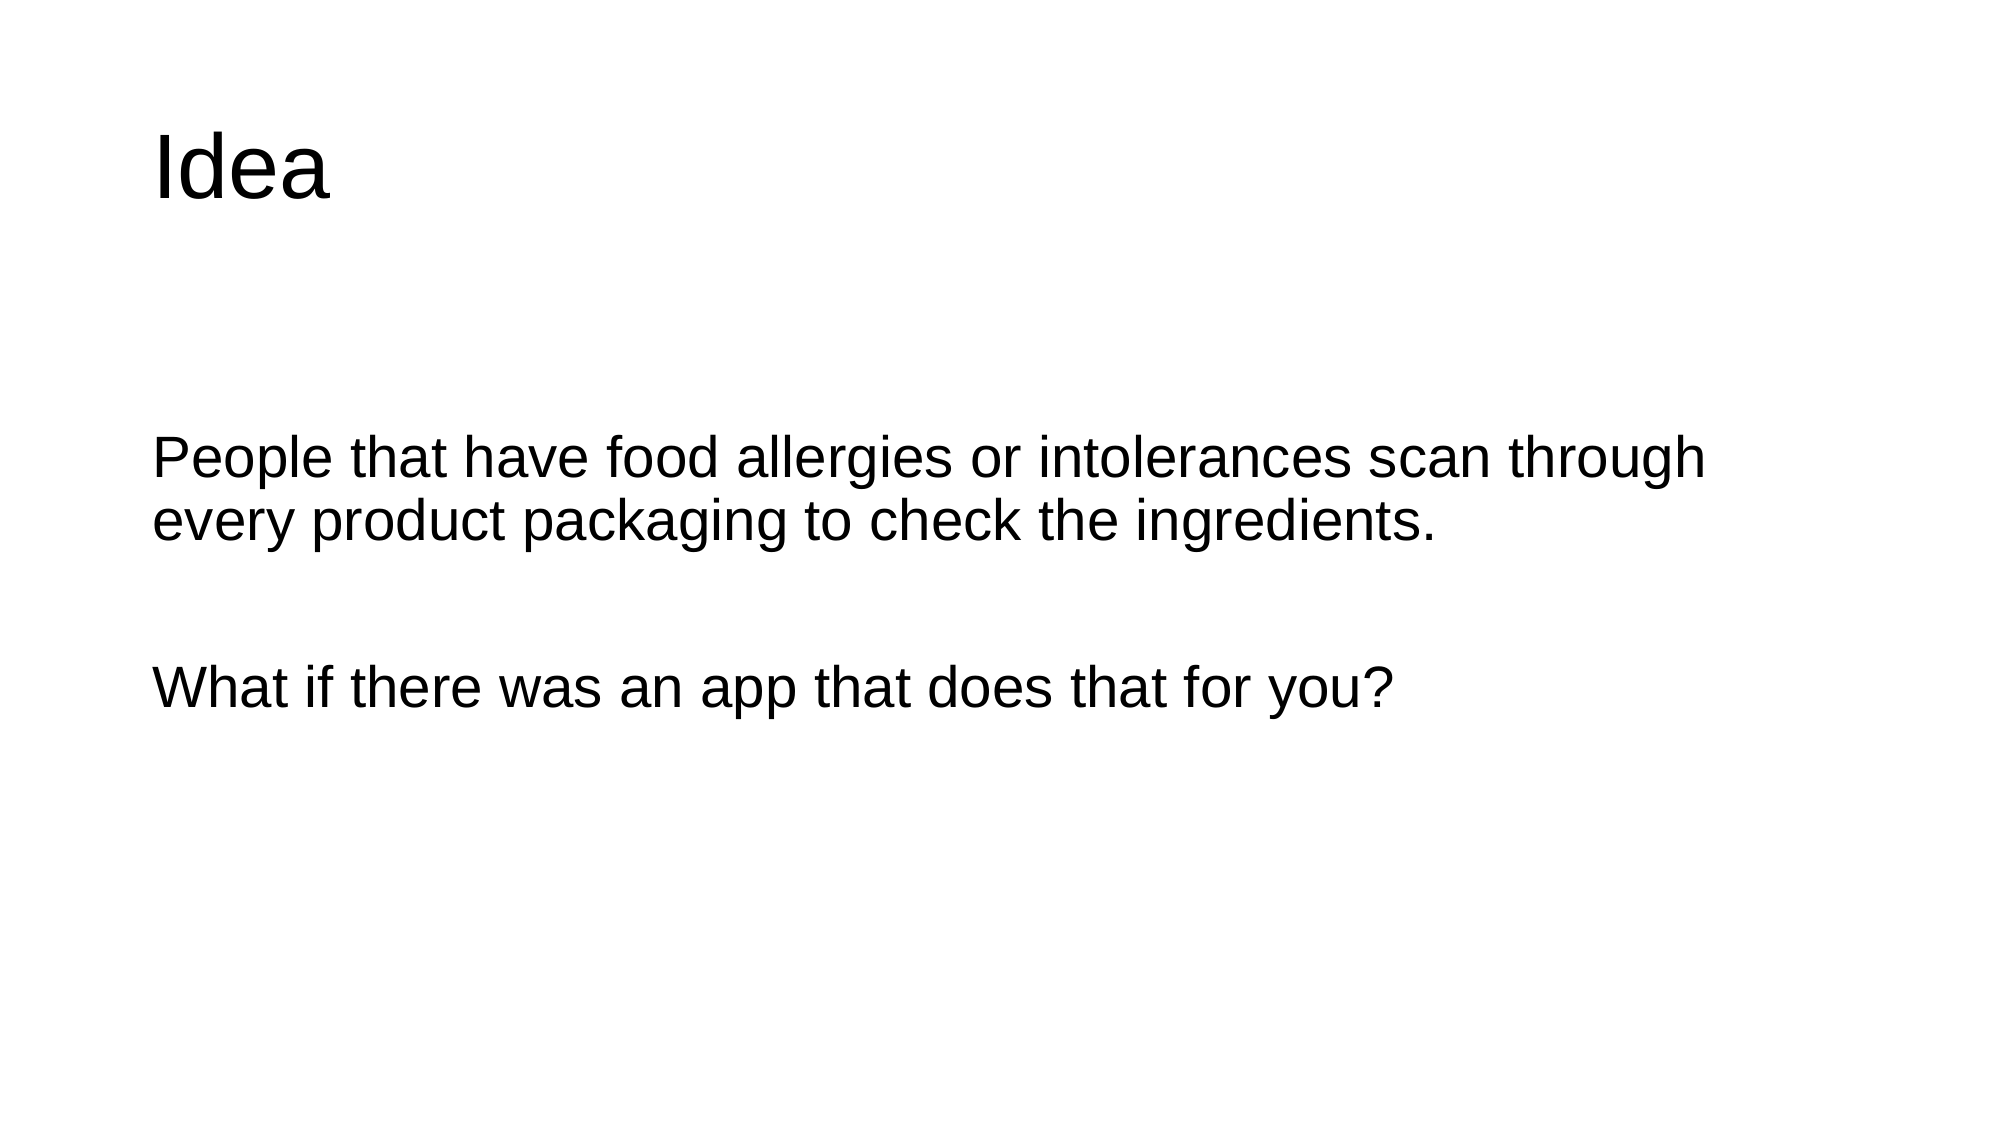

# Idea
People that have food allergies or intolerances scan through every product packaging to check the ingredients.

What if there was an app that does that for you?